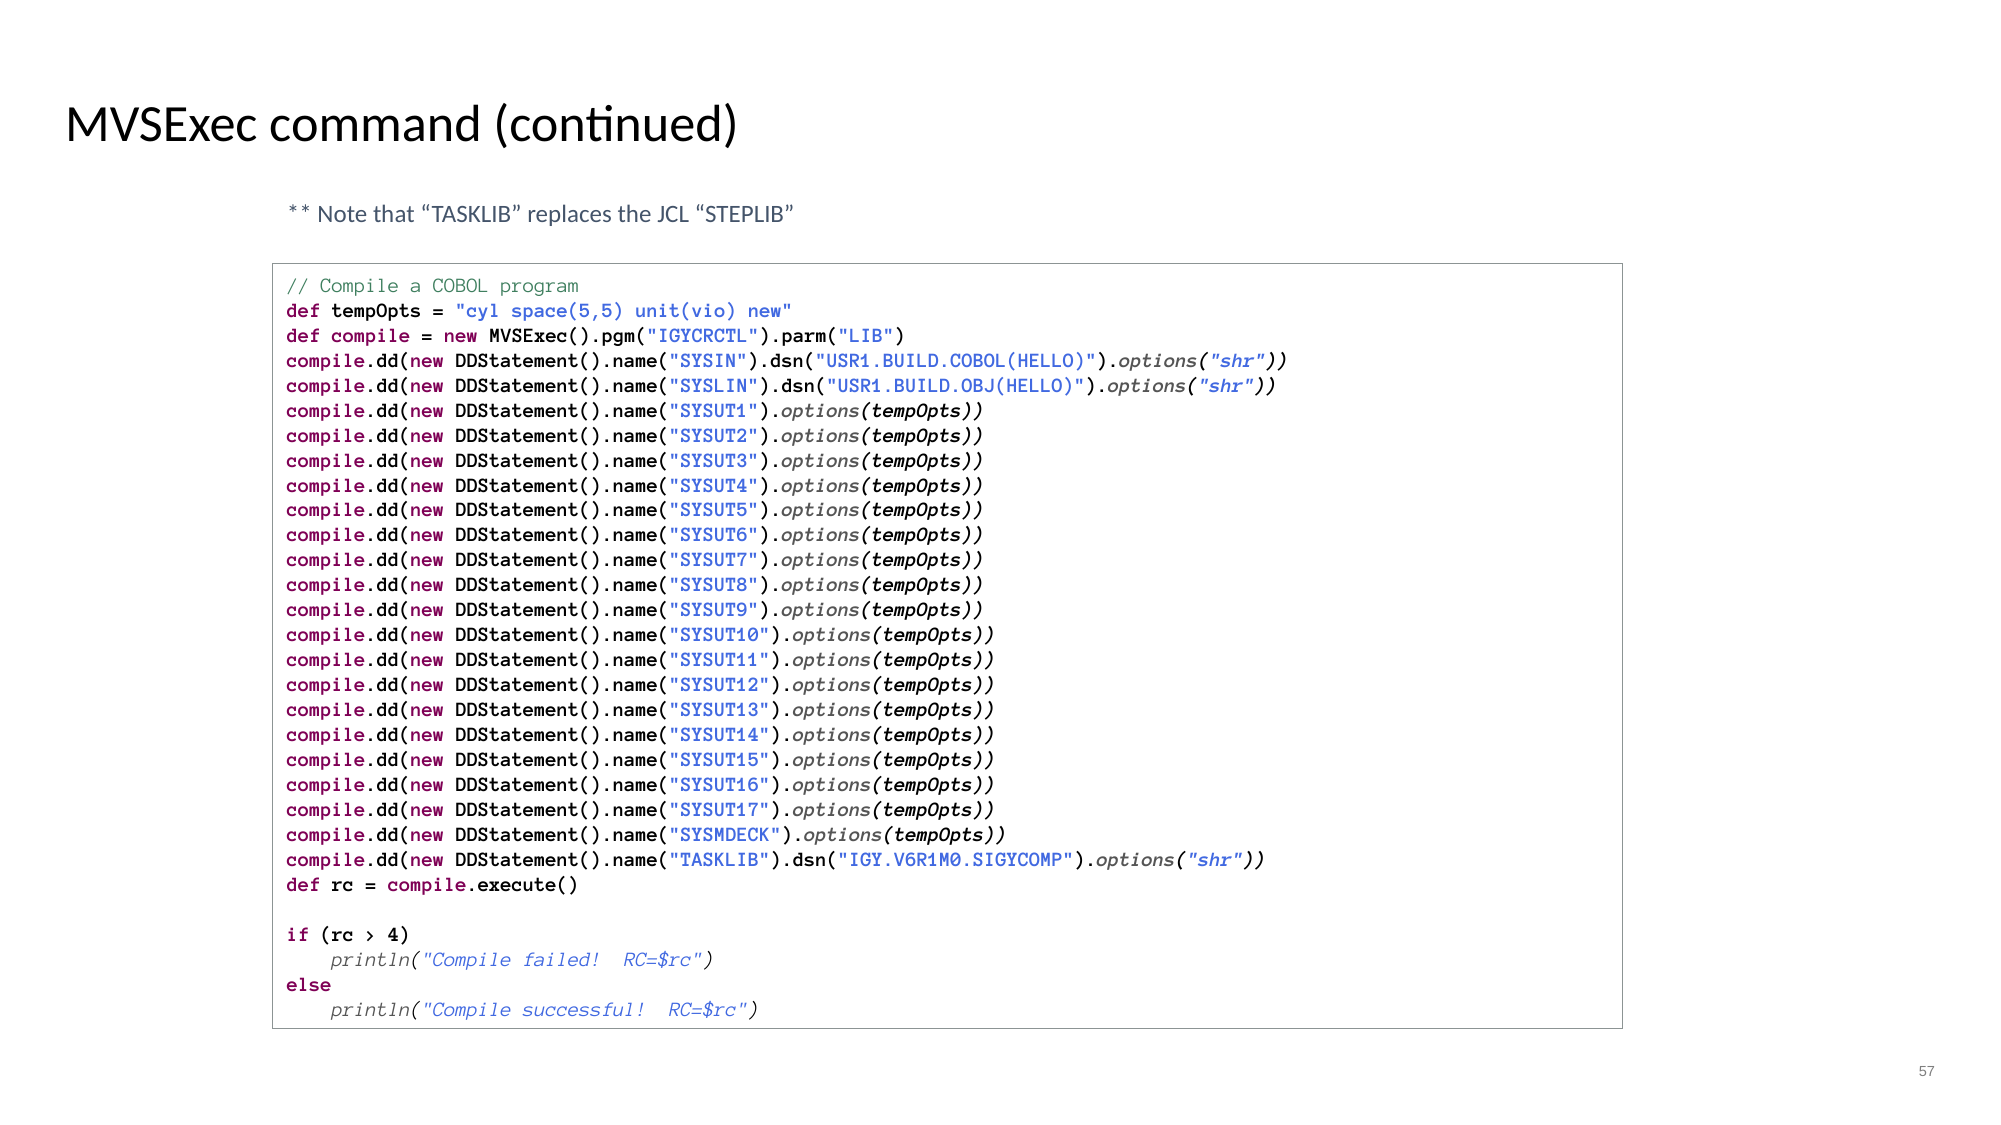

# MVSExec command (continued)
  ** Note that “TASKLIB” replaces the JCL “STEPLIB”
// Compile a COBOL program
def tempOpts = "cyl space(5,5) unit(vio) new"
def compile = new MVSExec().pgm("IGYCRCTL").parm("LIB")
compile.dd(new DDStatement().name("SYSIN").dsn("USR1.BUILD.COBOL(HELLO)").options("shr"))
compile.dd(new DDStatement().name("SYSLIN").dsn("USR1.BUILD.OBJ(HELLO)").options("shr"))
compile.dd(new DDStatement().name("SYSUT1").options(tempOpts))
compile.dd(new DDStatement().name("SYSUT2").options(tempOpts))
compile.dd(new DDStatement().name("SYSUT3").options(tempOpts))
compile.dd(new DDStatement().name("SYSUT4").options(tempOpts))
compile.dd(new DDStatement().name("SYSUT5").options(tempOpts))
compile.dd(new DDStatement().name("SYSUT6").options(tempOpts))
compile.dd(new DDStatement().name("SYSUT7").options(tempOpts))
compile.dd(new DDStatement().name("SYSUT8").options(tempOpts))
compile.dd(new DDStatement().name("SYSUT9").options(tempOpts))
compile.dd(new DDStatement().name("SYSUT10").options(tempOpts))
compile.dd(new DDStatement().name("SYSUT11").options(tempOpts))
compile.dd(new DDStatement().name("SYSUT12").options(tempOpts))
compile.dd(new DDStatement().name("SYSUT13").options(tempOpts))
compile.dd(new DDStatement().name("SYSUT14").options(tempOpts))
compile.dd(new DDStatement().name("SYSUT15").options(tempOpts))
compile.dd(new DDStatement().name("SYSUT16").options(tempOpts))
compile.dd(new DDStatement().name("SYSUT17").options(tempOpts))
compile.dd(new DDStatement().name("SYSMDECK").options(tempOpts))
compile.dd(new DDStatement().name("TASKLIB").dsn("IGY.V6R1M0.SIGYCOMP").options("shr"))
def rc = compile.execute()

if (rc > 4)
    println("Compile failed!  RC=$rc")
else
    println("Compile successful!  RC=$rc")
57